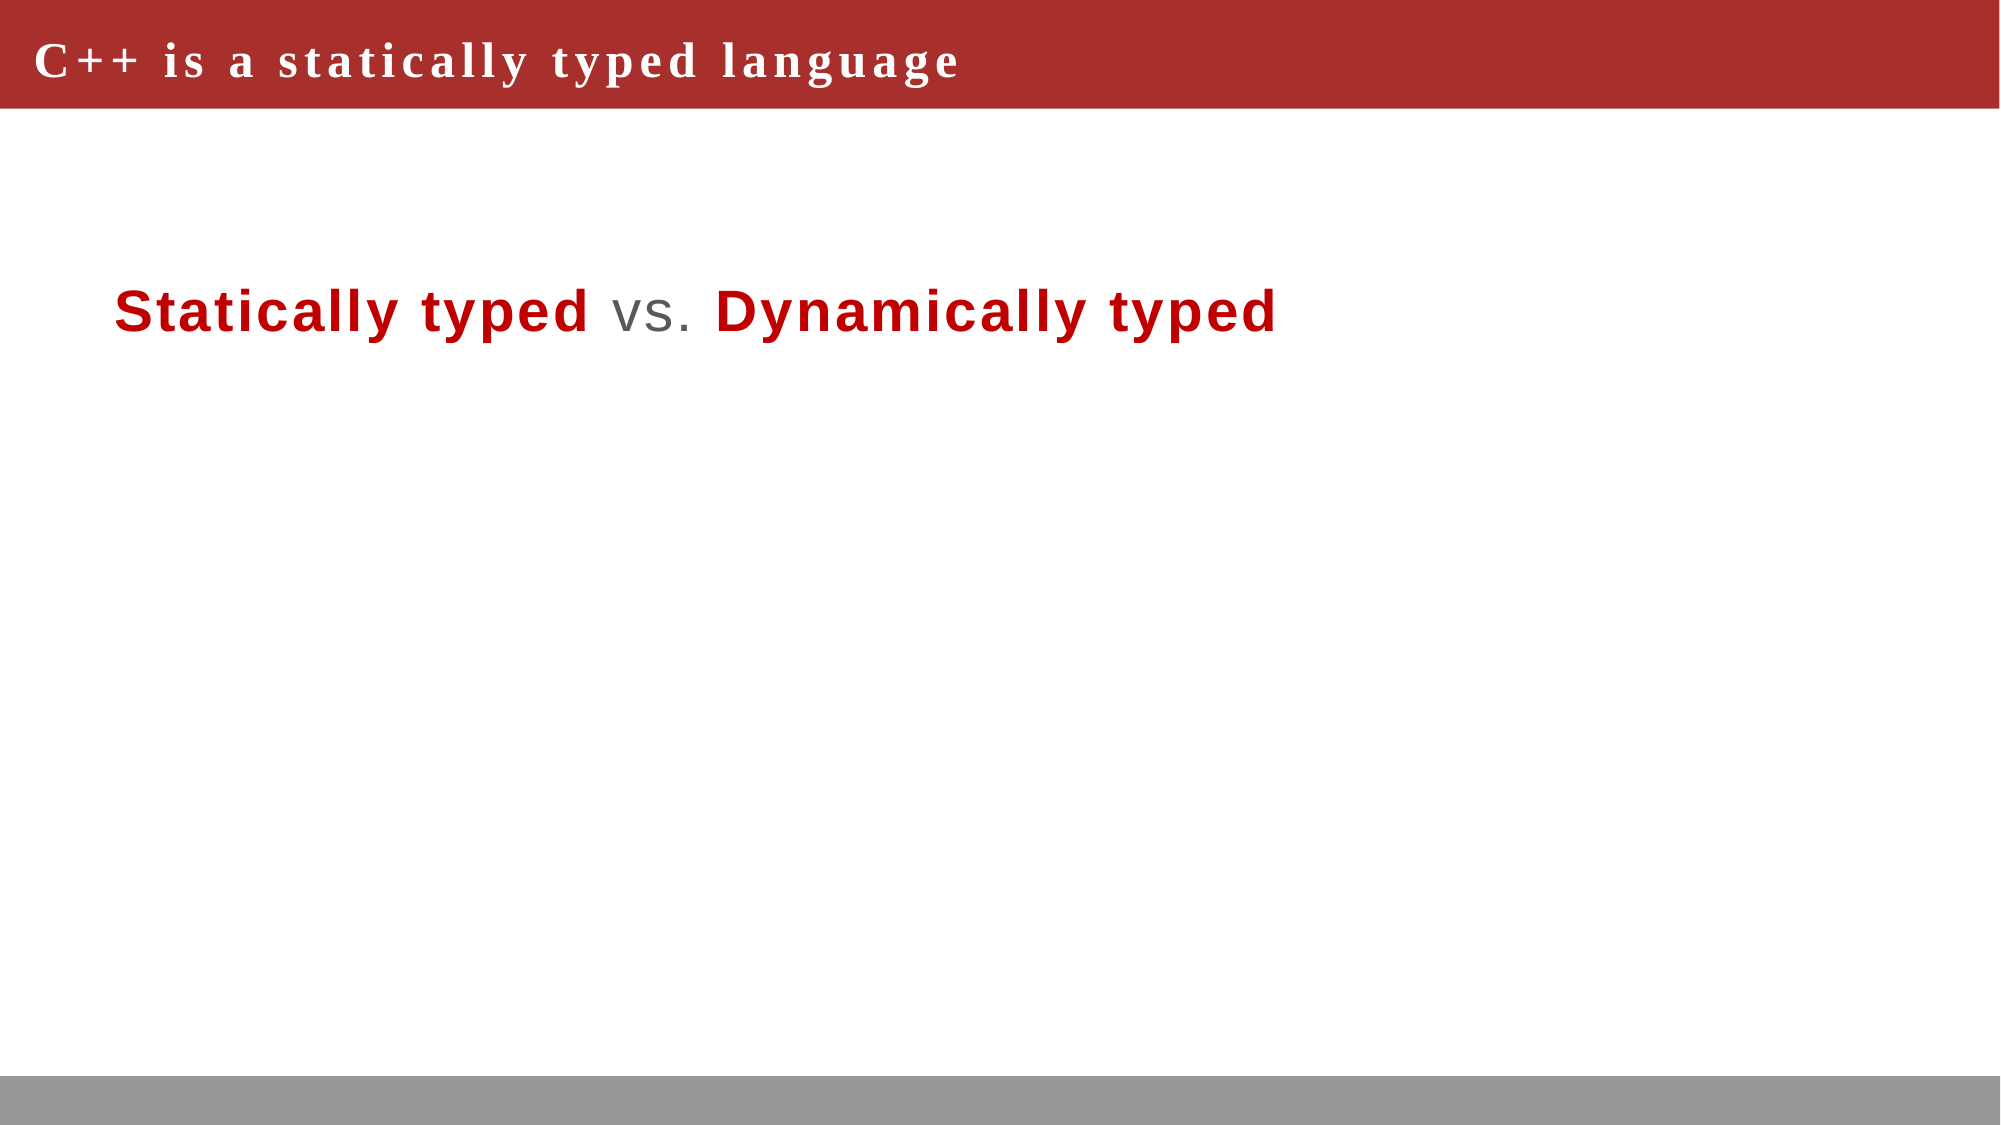

# C++ is a statically typed language
Statically typed vs. Dynamically typed
14